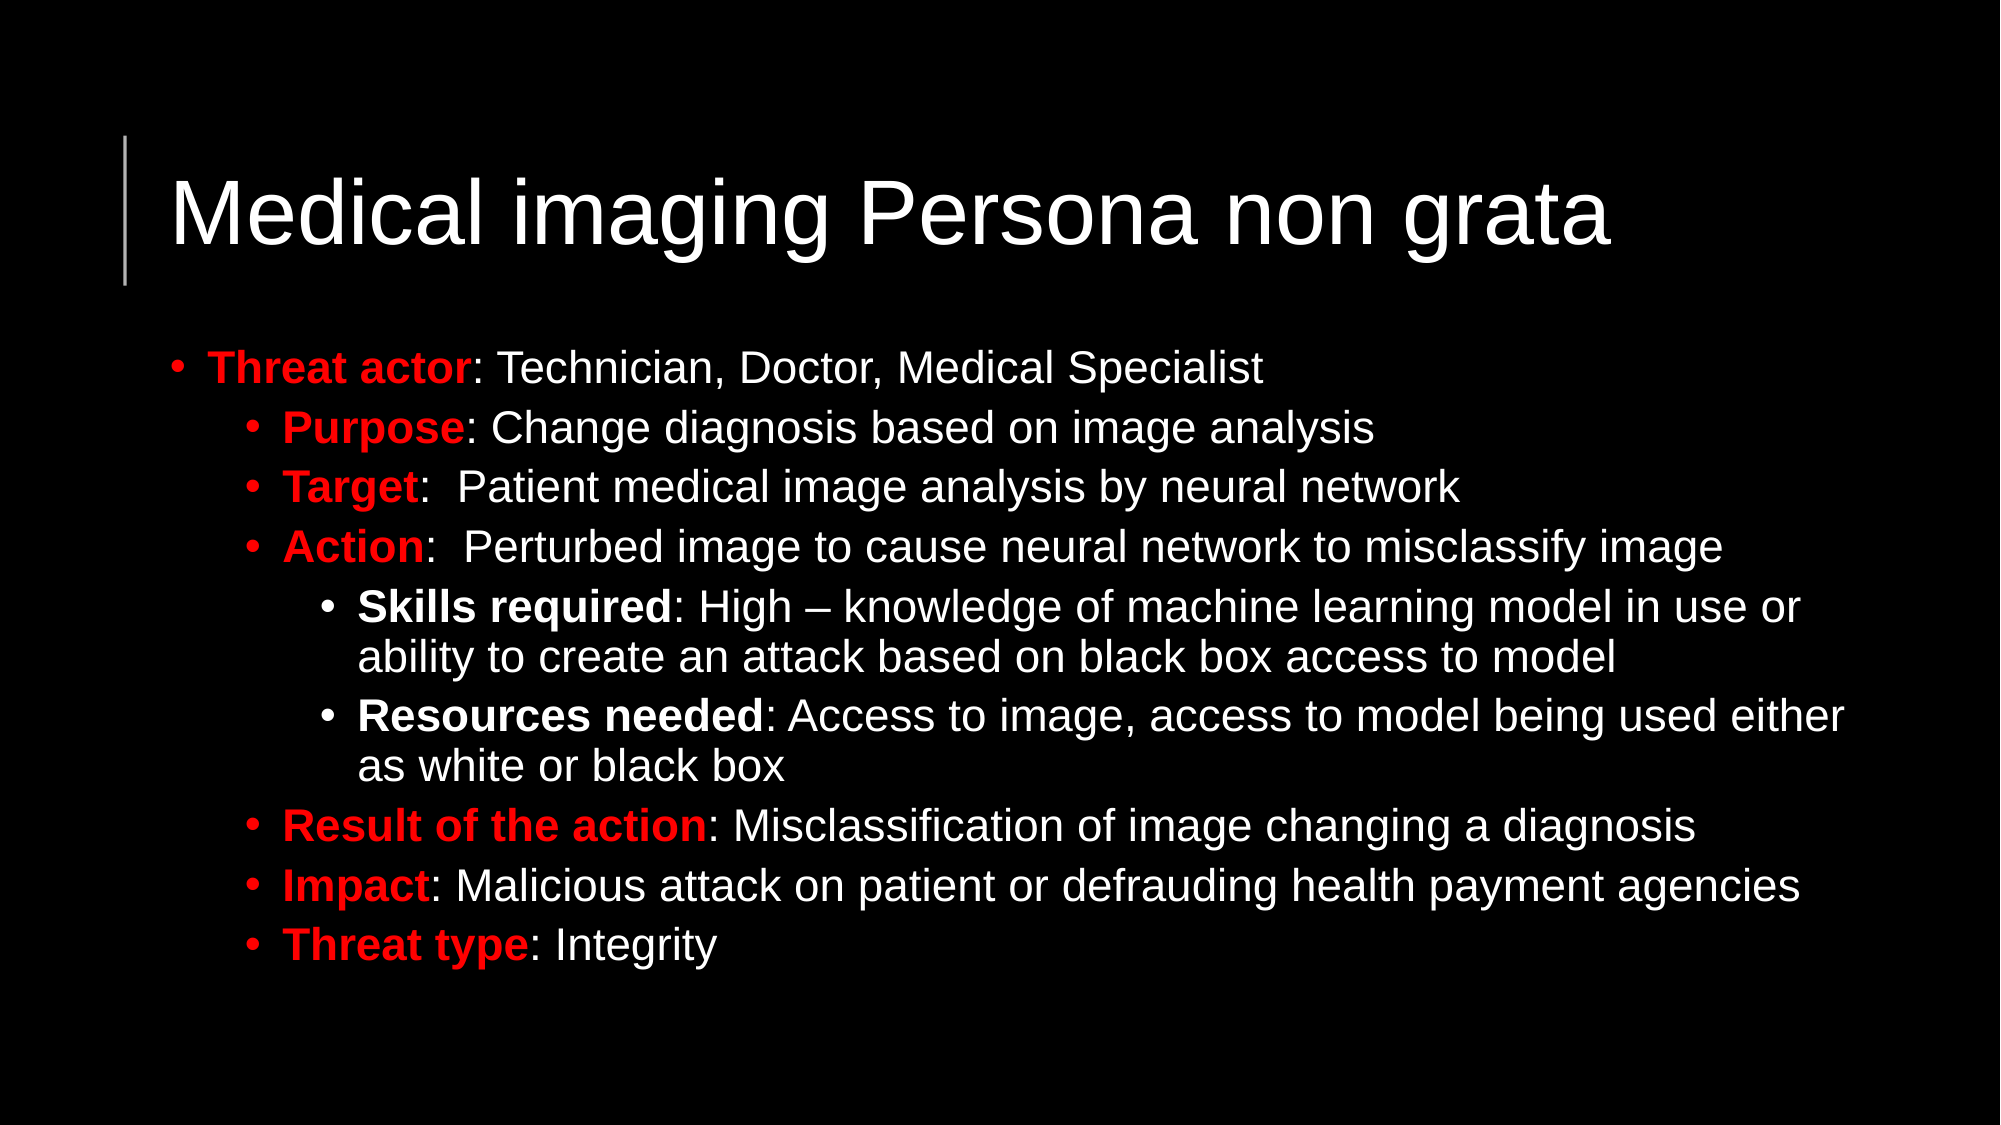

# Medical imaging Persona non grata
Threat actor: Technician, Doctor, Medical Specialist
Purpose: Change diagnosis based on image analysis
Target:  Patient medical image analysis by neural network
Action:  Perturbed image to cause neural network to misclassify image
Skills required: High – knowledge of machine learning model in use or ability to create an attack based on black box access to model
Resources needed: Access to image, access to model being used either as white or black box
Result of the action: Misclassification of image changing a diagnosis
Impact: Malicious attack on patient or defrauding health payment agencies
Threat type: Integrity